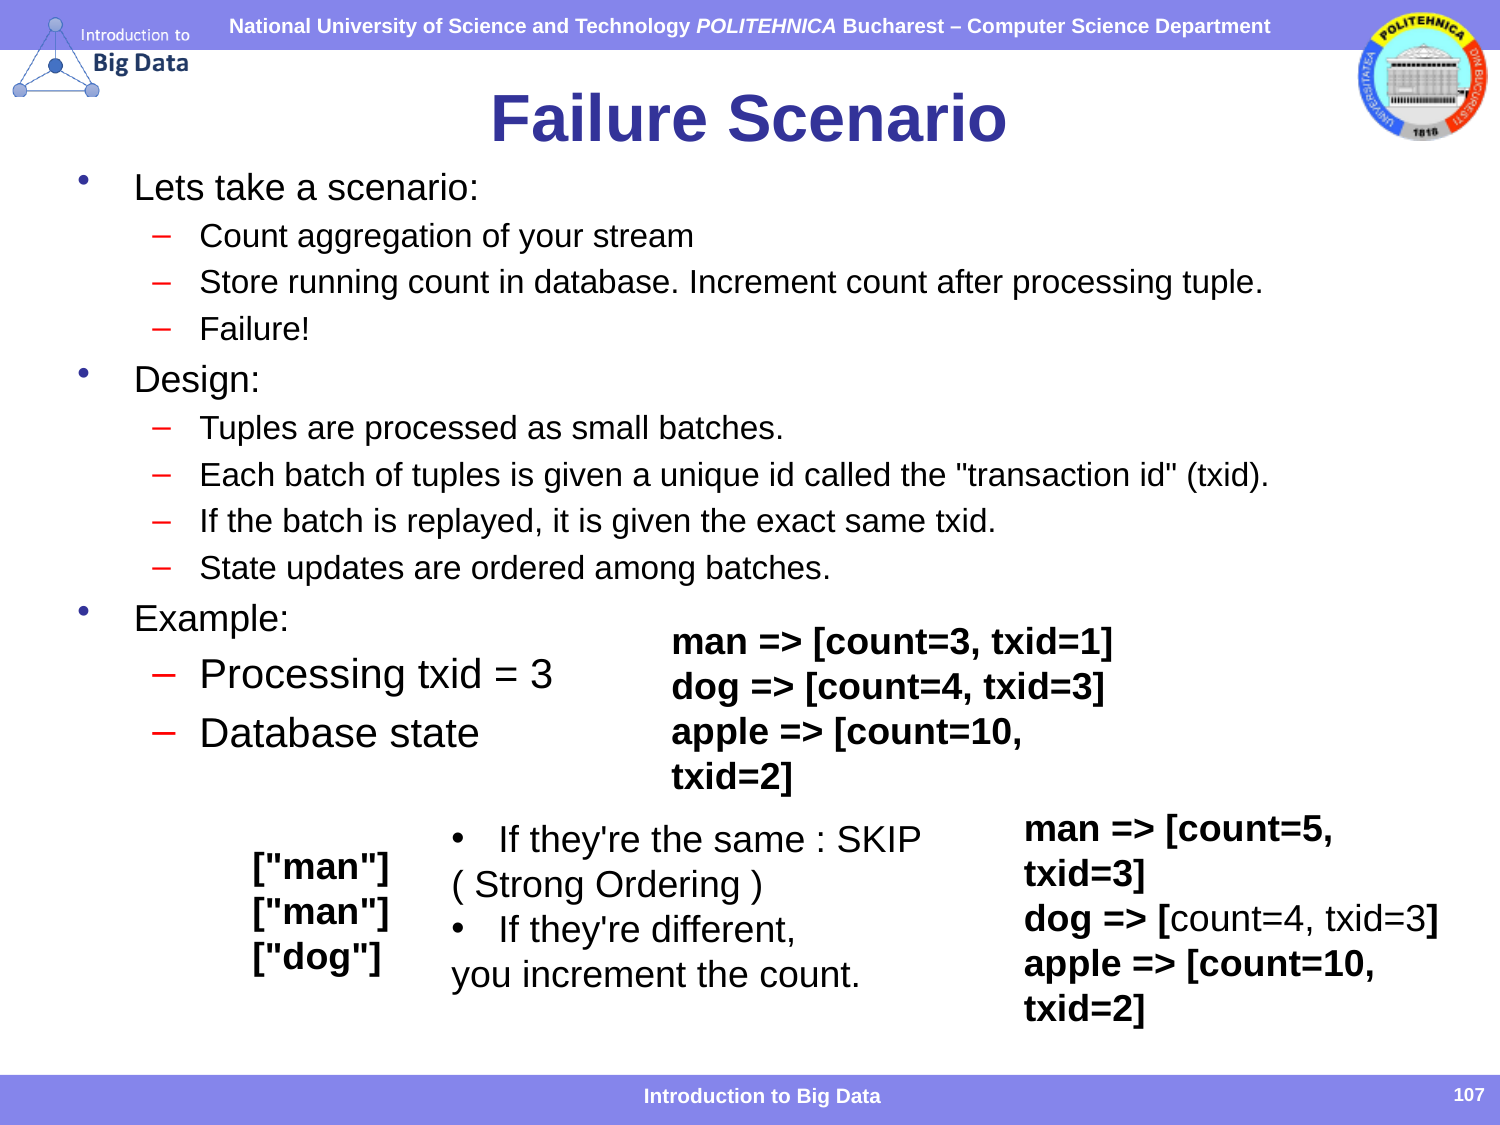

# Failure Scenario
Lets take a scenario:
Count aggregation of your stream
Store running count in database. Increment count after processing tuple.
Failure!
Design:
Tuples are processed as small batches.
Each batch of tuples is given a unique id called the "transaction id" (txid).
If the batch is replayed, it is given the exact same txid.
State updates are ordered among batches.
Example:
Processing txid = 3
Database state
man => [count=3, txid=1]
dog => [count=4, txid=3]
apple => [count=10, txid=2]
man => [count=5, txid=3]
dog => [count=4, txid=3]
apple => [count=10, txid=2]
If they're the same : SKIP
( Strong Ordering )
If they're different,
you increment the count.
["man"]
["man"]
["dog"]
Introduction to Big Data
107